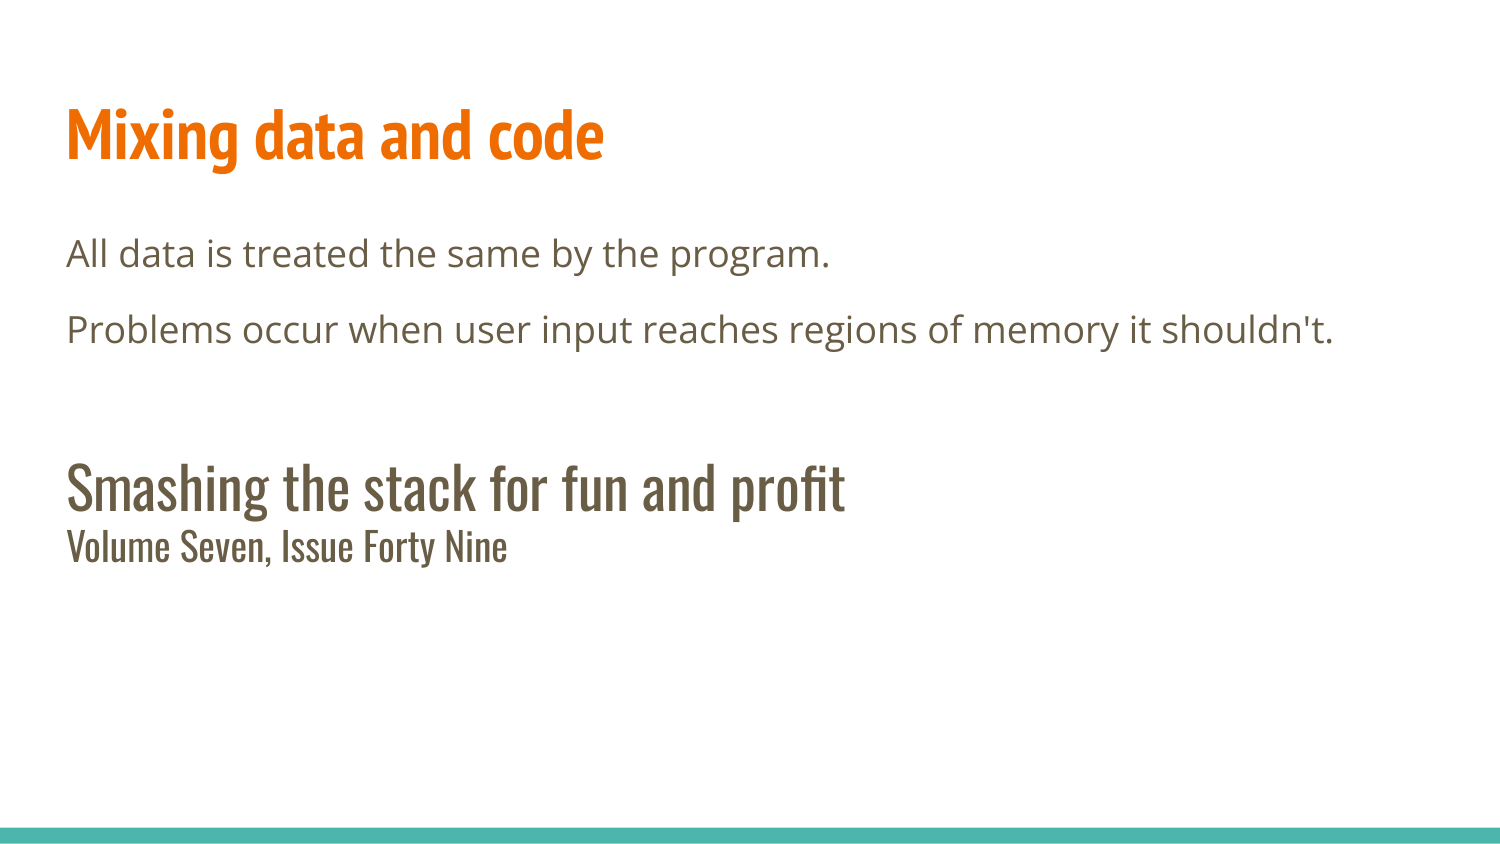

# Mixing data and code
All data is treated the same by the program.
Problems occur when user input reaches regions of memory it shouldn't.

Smashing the stack for fun and profit
Volume Seven, Issue Forty Nine